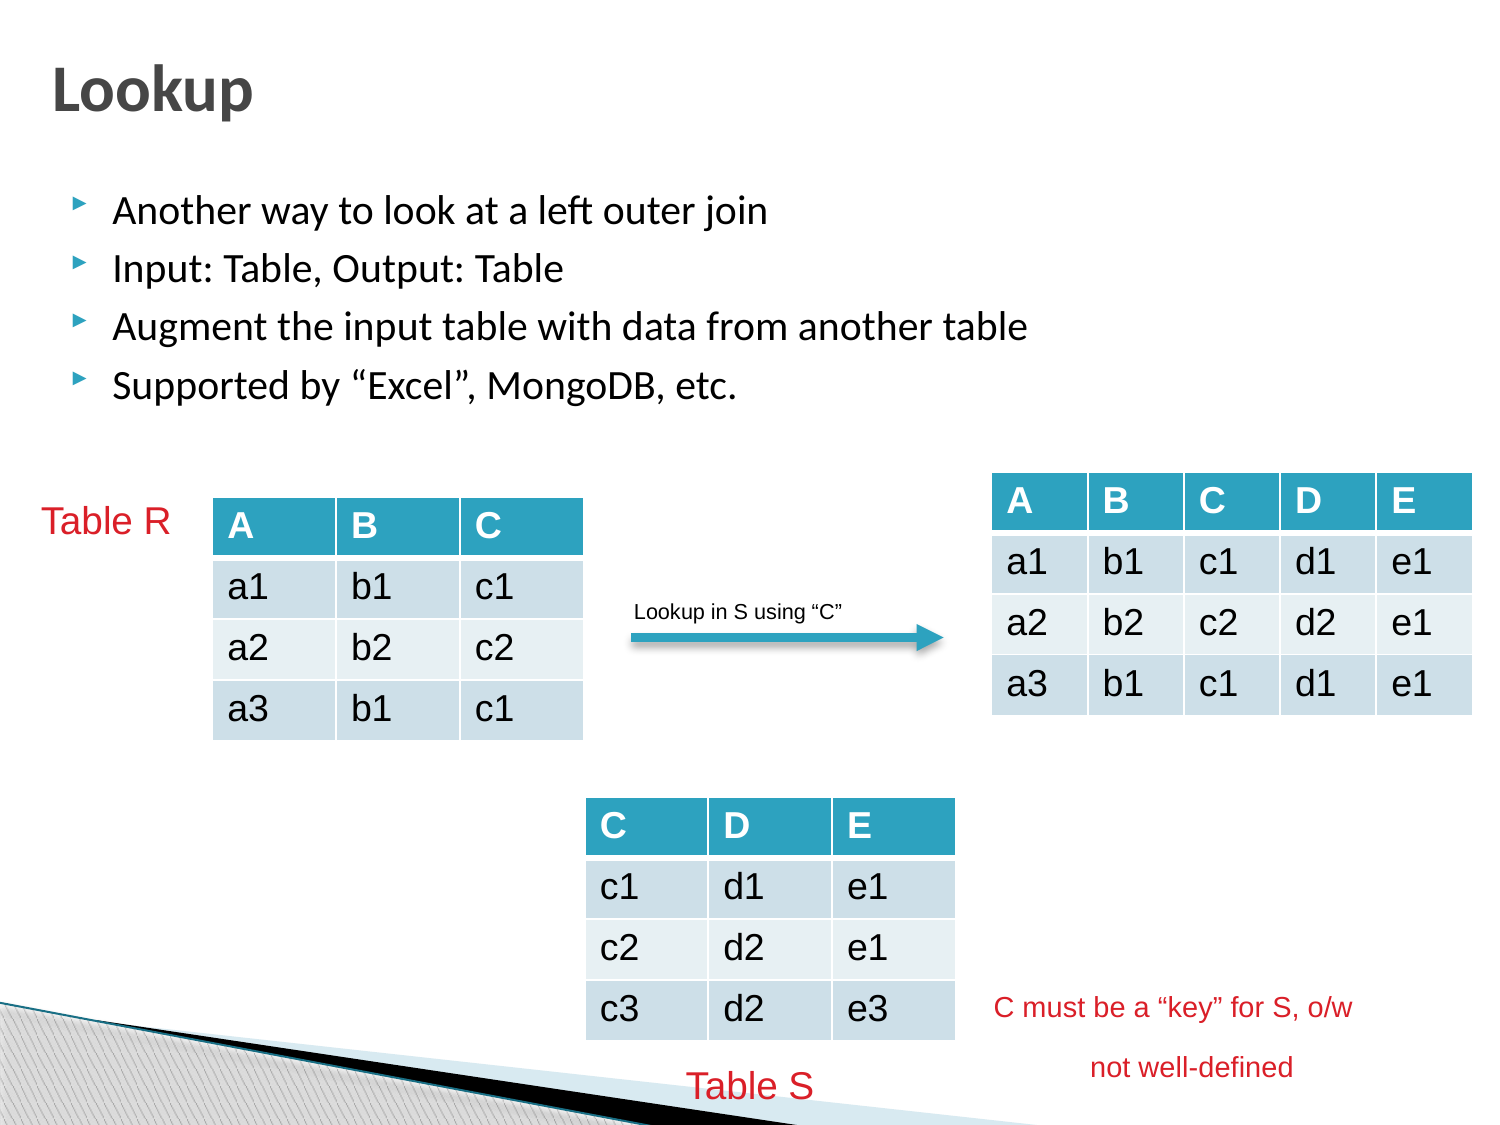

# Lookup
Another way to look at a left outer join
Input: Table, Output: Table
Augment the input table with data from another table
Supported by “Excel”, MongoDB, etc.
| A | B | C | D | E |
| --- | --- | --- | --- | --- |
| a1 | b1 | c1 | d1 | e1 |
| a2 | b2 | c2 | d2 | e1 |
| a3 | b1 | c1 | d1 | e1 |
Table R
| A | B | C |
| --- | --- | --- |
| a1 | b1 | c1 |
| a2 | b2 | c2 |
| a3 | b1 | c1 |
Lookup in S using “C”
| C | D | E |
| --- | --- | --- |
| c1 | d1 | e1 |
| c2 | d2 | e1 |
| c3 | d2 | e3 |
C must be a “key” for S, o/w not well-defined
Table S